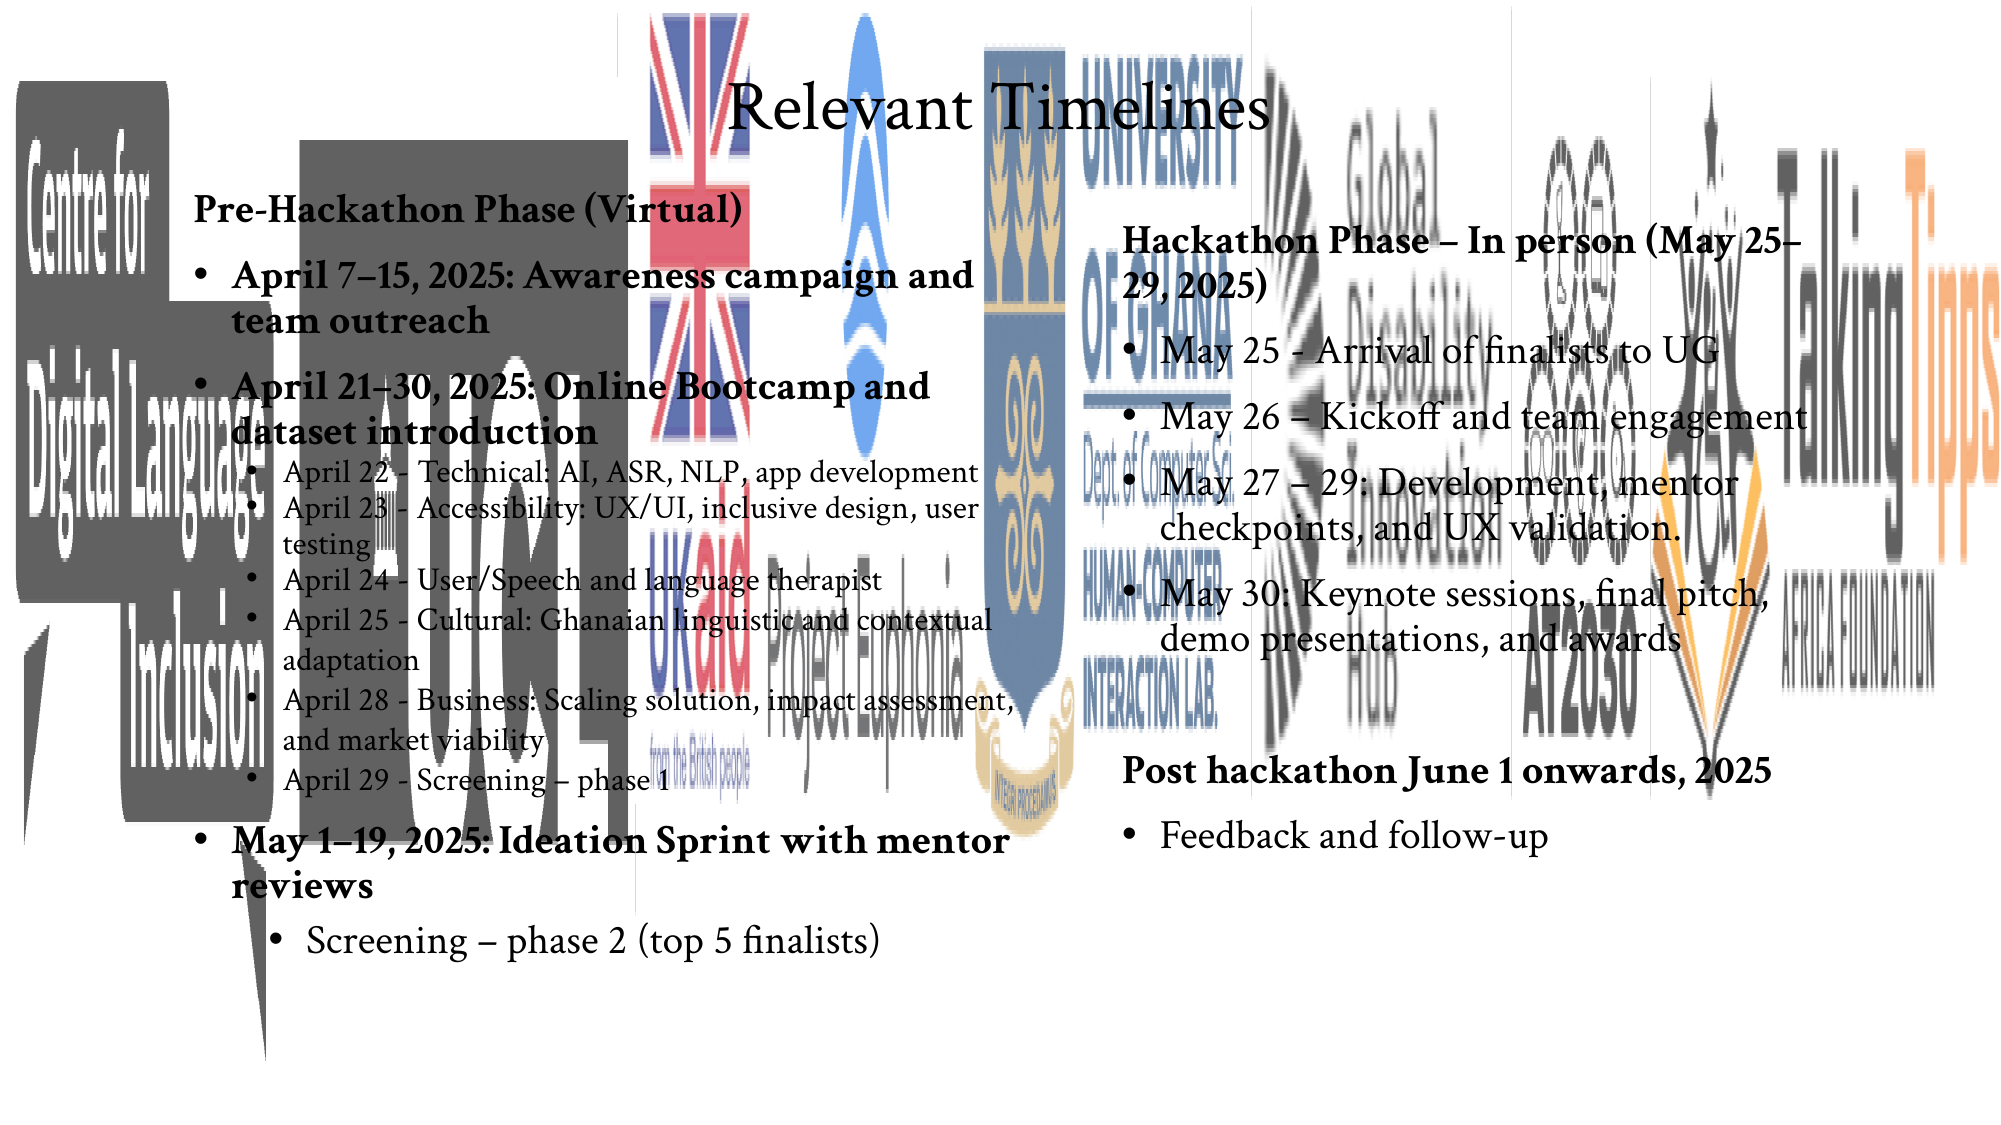

# Relevant Timelines
Pre-Hackathon Phase (Virtual)
April 7–15, 2025: Awareness campaign and team outreach
April 21–30, 2025: Online Bootcamp and dataset introduction
April 22 - Technical: AI, ASR, NLP, app development
April 23 - Accessibility: UX/UI, inclusive design, user testing
April 24 - User/Speech and language therapist
April 25 - Cultural: Ghanaian linguistic and contextual adaptation
April 28 - Business: Scaling solution, impact assessment, and market viability
April 29 - Screening – phase 1
May 1–19, 2025: Ideation Sprint with mentor reviews
Screening – phase 2 (top 5 finalists)
Hackathon Phase – In person (May 25–29, 2025)
May 25 - Arrival of finalists to UG
May 26 – Kickoff and team engagement
May 27 – 29: Development, mentor checkpoints, and UX validation.
May 30: Keynote sessions, final pitch, demo presentations, and awards

Post hackathon June 1 onwards, 2025
Feedback and follow-up